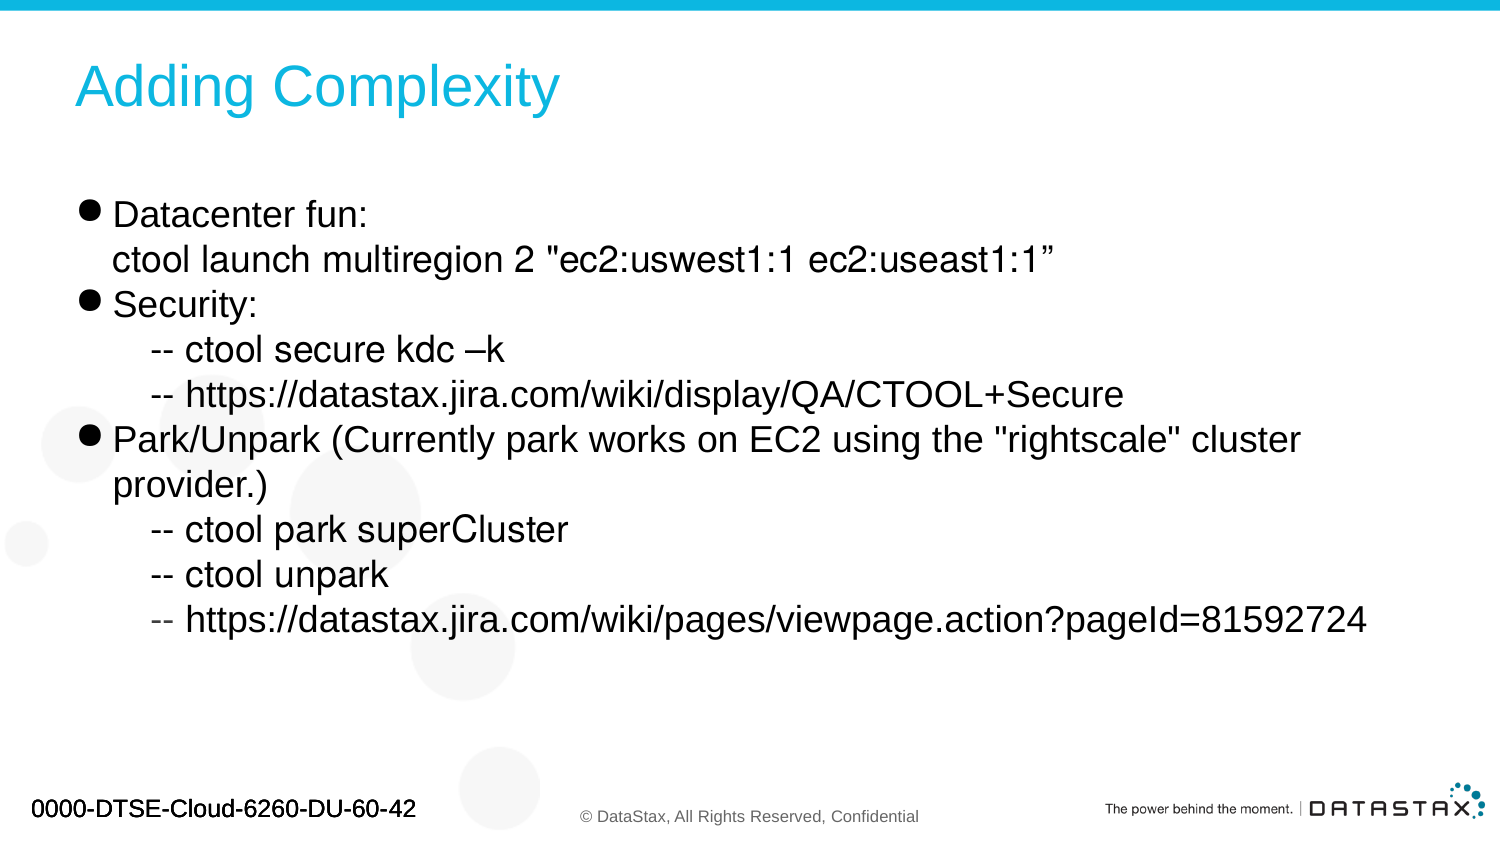

# Adding Complexity
Datacenter fun:
ctool launch multiregion 2 "ec2:uswest1:1 ec2:useast1:1”
Security:
-- ctool secure kdc –k
-- https://datastax.jira.com/wiki/display/QA/CTOOL+Secure
Park/Unpark (Currently park works on EC2 using the "rightscale" cluster provider.)
-- ctool park superCluster
-- ctool unpark
-- https://datastax.jira.com/wiki/pages/viewpage.action?pageId=81592724

0000-DTSE-Cloud-6260-DU-60-42
0000-DTSE-Cloud-6260-DU-60-42
0000-DTSE-Cloud-6260-DU-60-42